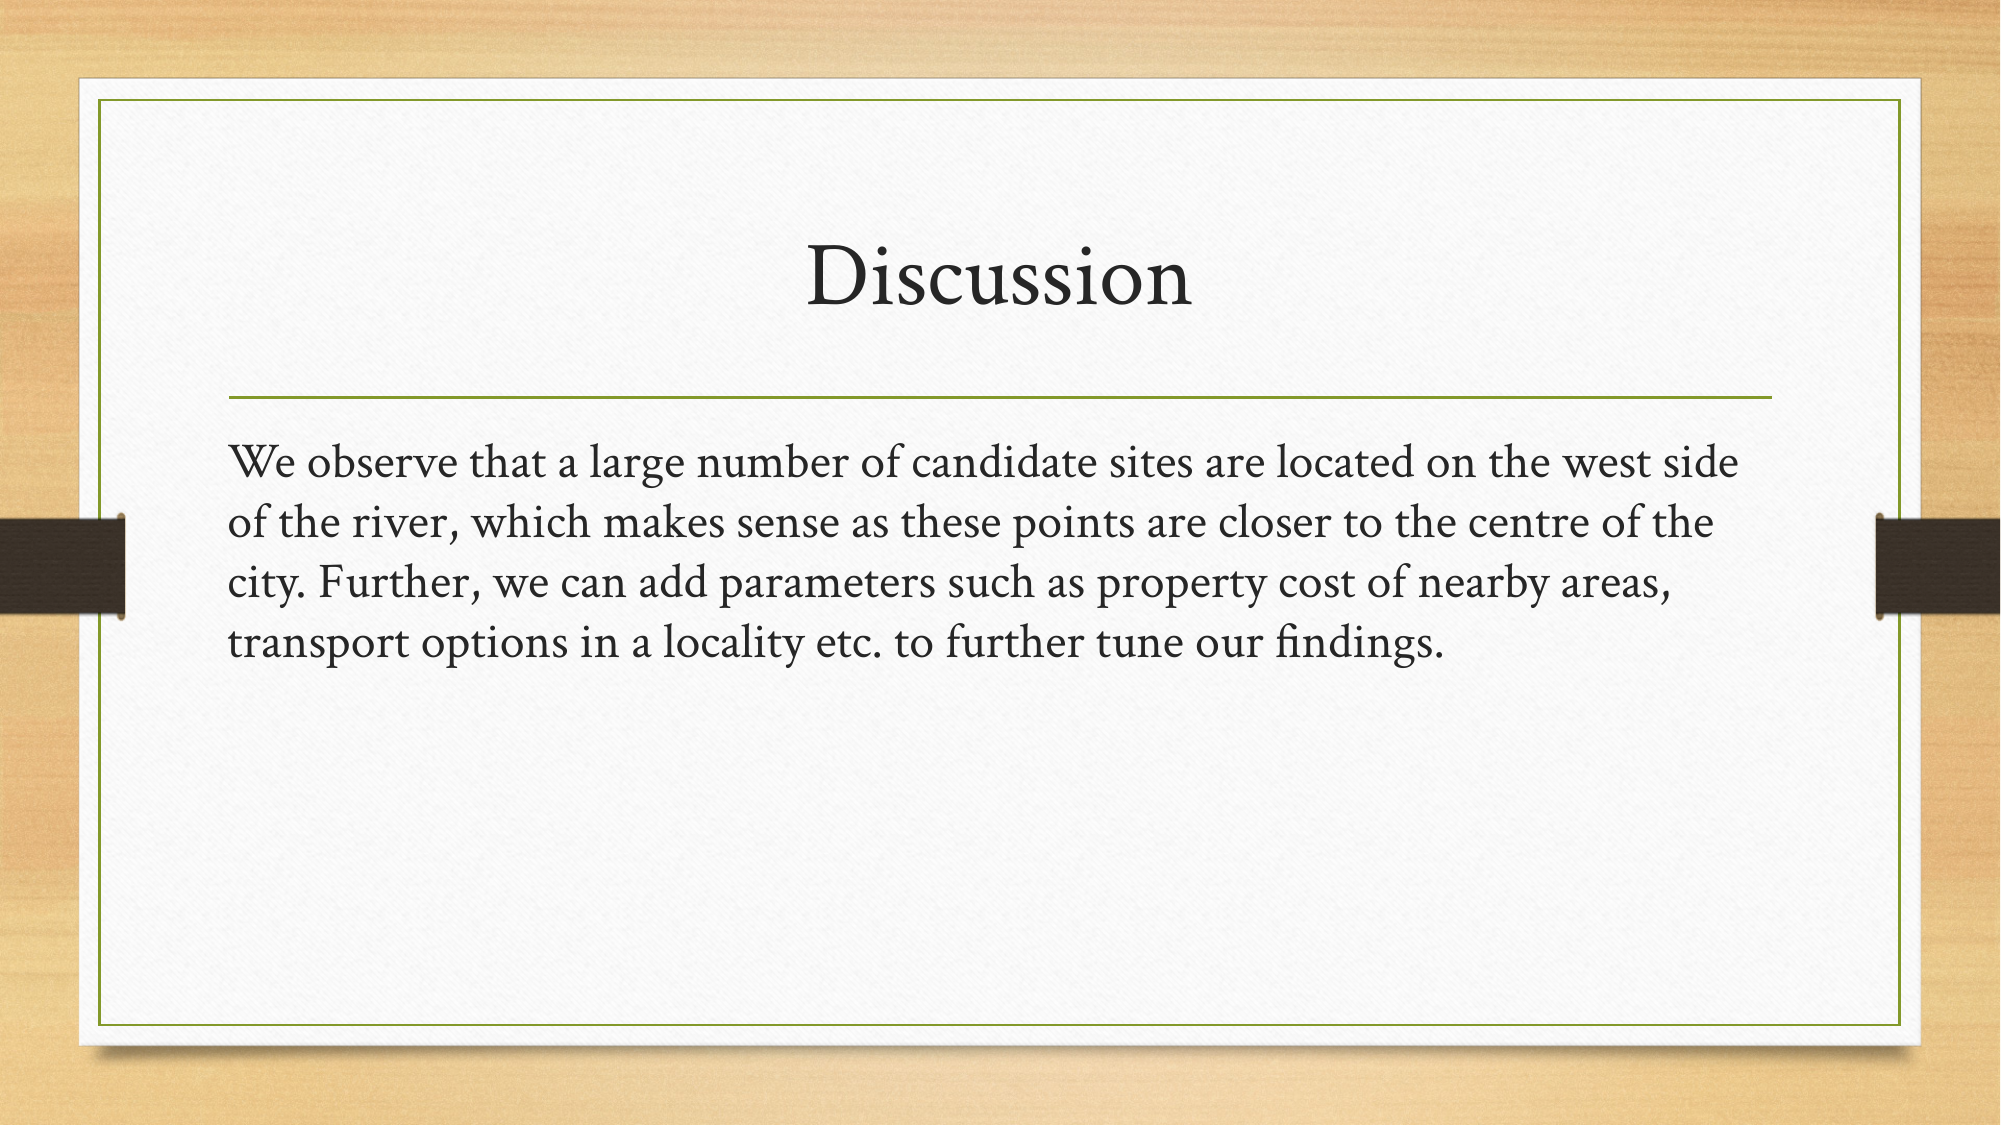

# Discussion
We observe that a large number of candidate sites are located on the west side of the river, which makes sense as these points are closer to the centre of the city. Further, we can add parameters such as property cost of nearby areas, transport options in a locality etc. to further tune our findings.